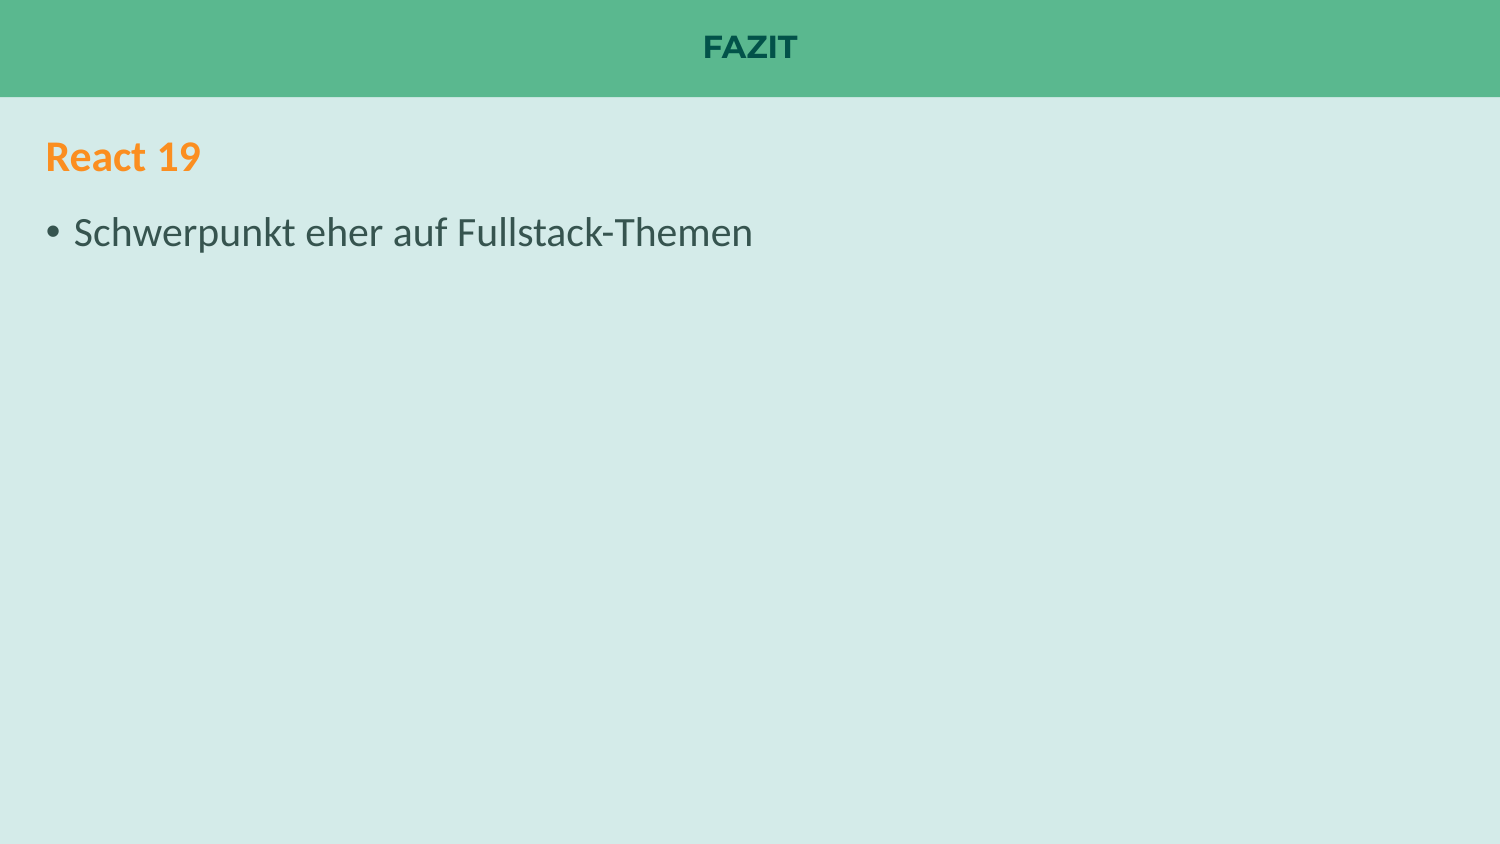

# Fazit
React 19
Schwerpunkt eher auf Fullstack-Themen